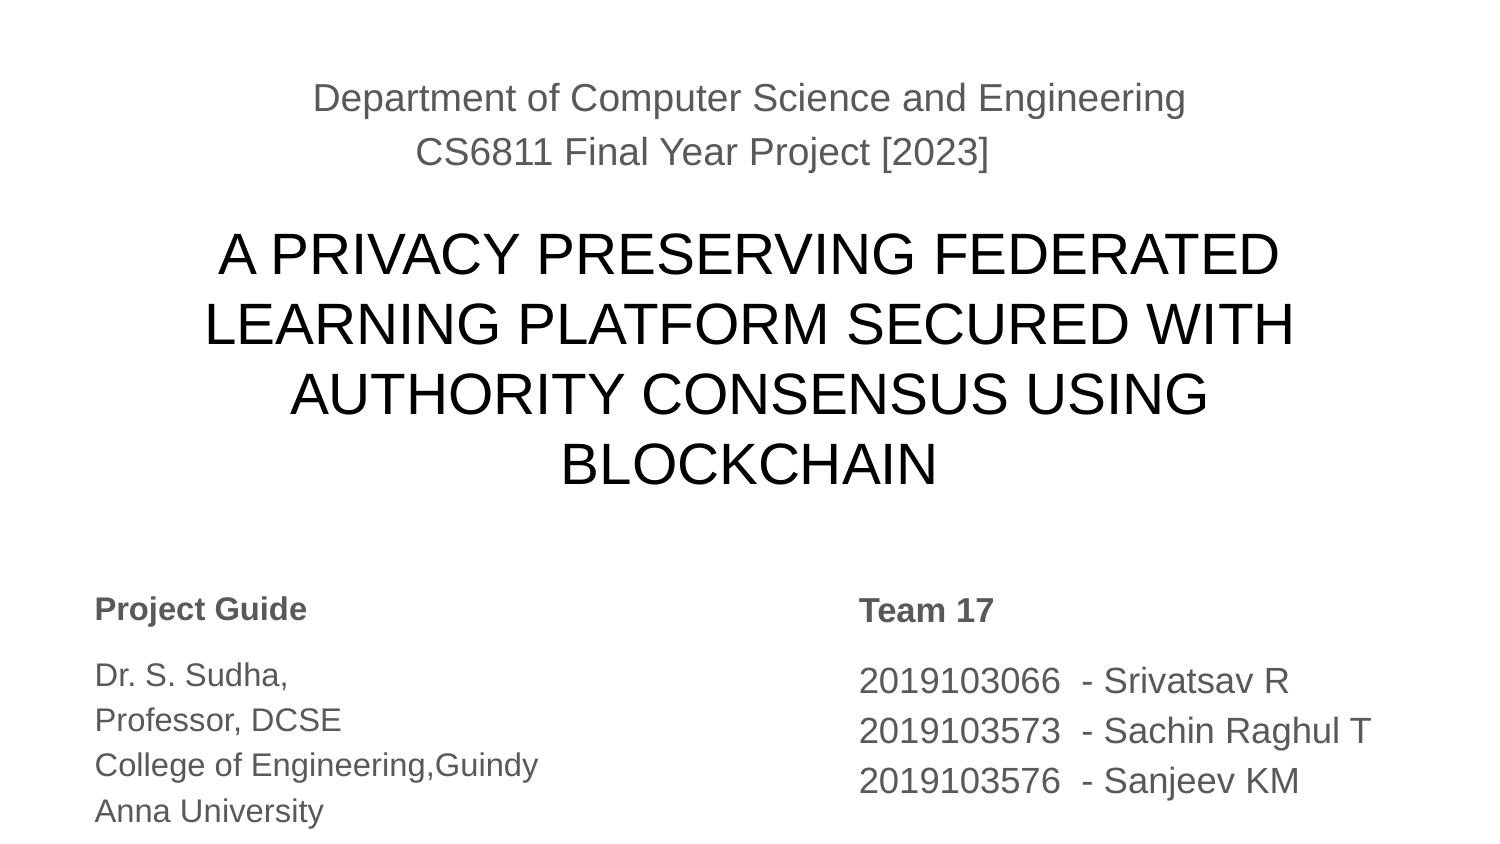

Department of Computer Science and Engineering​
CS6811 Final Year Project [2023]
# A PRIVACY PRESERVING FEDERATED LEARNING PLATFORM SECURED WITH AUTHORITY CONSENSUS USING BLOCKCHAIN
Project Guide​
Dr.​ S. Sudha,
Professor, DCSE
College of Engineering,Guindy​
Anna University
Team 17
2019103066  - Srivatsav R​
2019103573  - Sachin Raghul T
2019103576  - Sanjeev KM